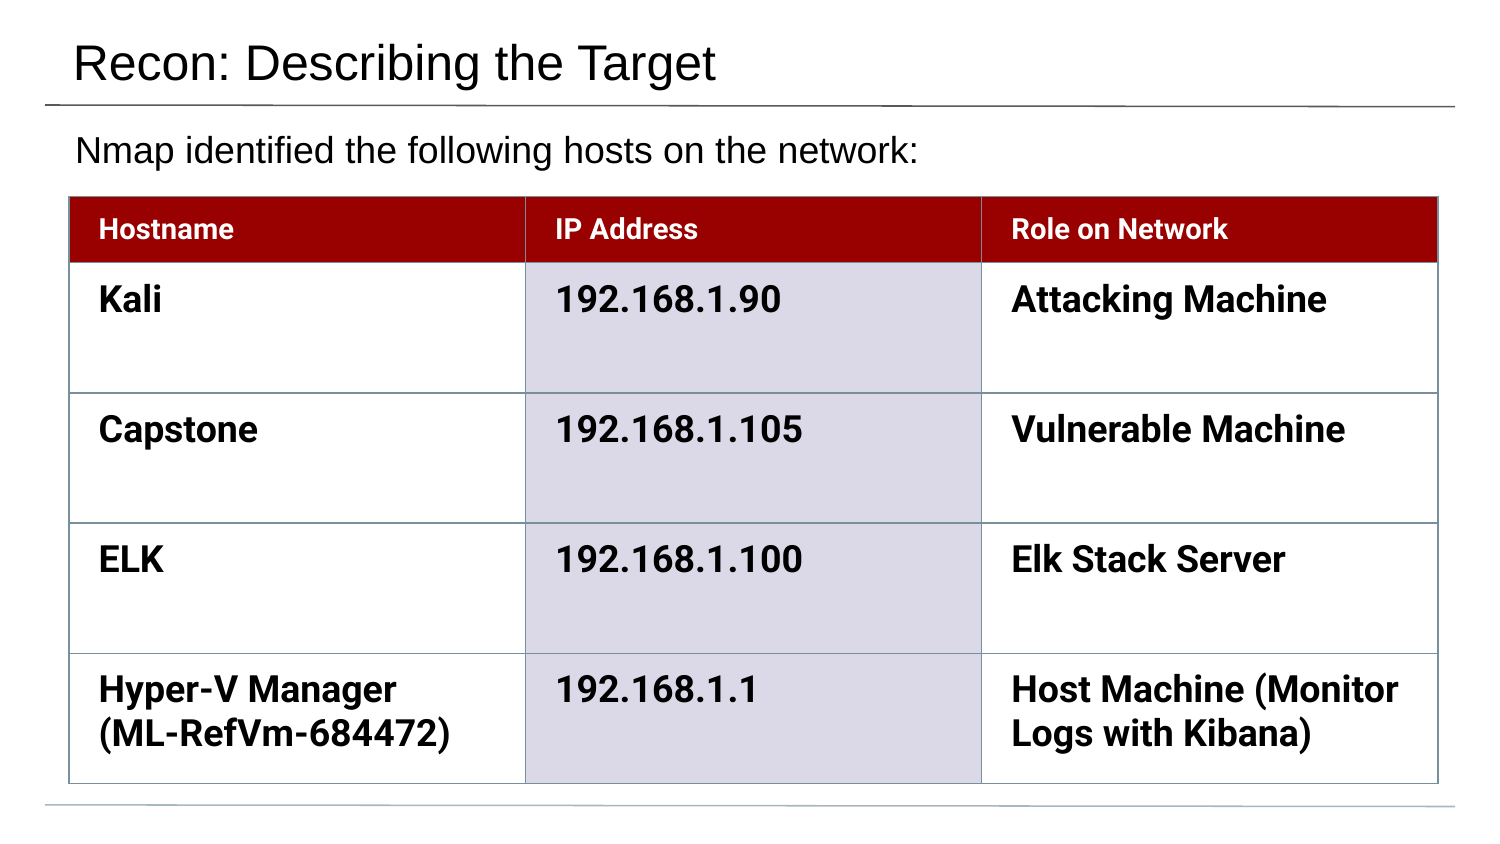

# Recon: Describing the Target
Nmap identified the following hosts on the network:
| Hostname | IP Address | Role on Network |
| --- | --- | --- |
| Kali | 192.168.1.90 | Attacking Machine |
| Capstone | 192.168.1.105 | Vulnerable Machine |
| ELK | 192.168.1.100 | Elk Stack Server |
| Hyper-V Manager (ML-RefVm-684472) | 192.168.1.1 | Host Machine (Monitor Logs with Kibana) |